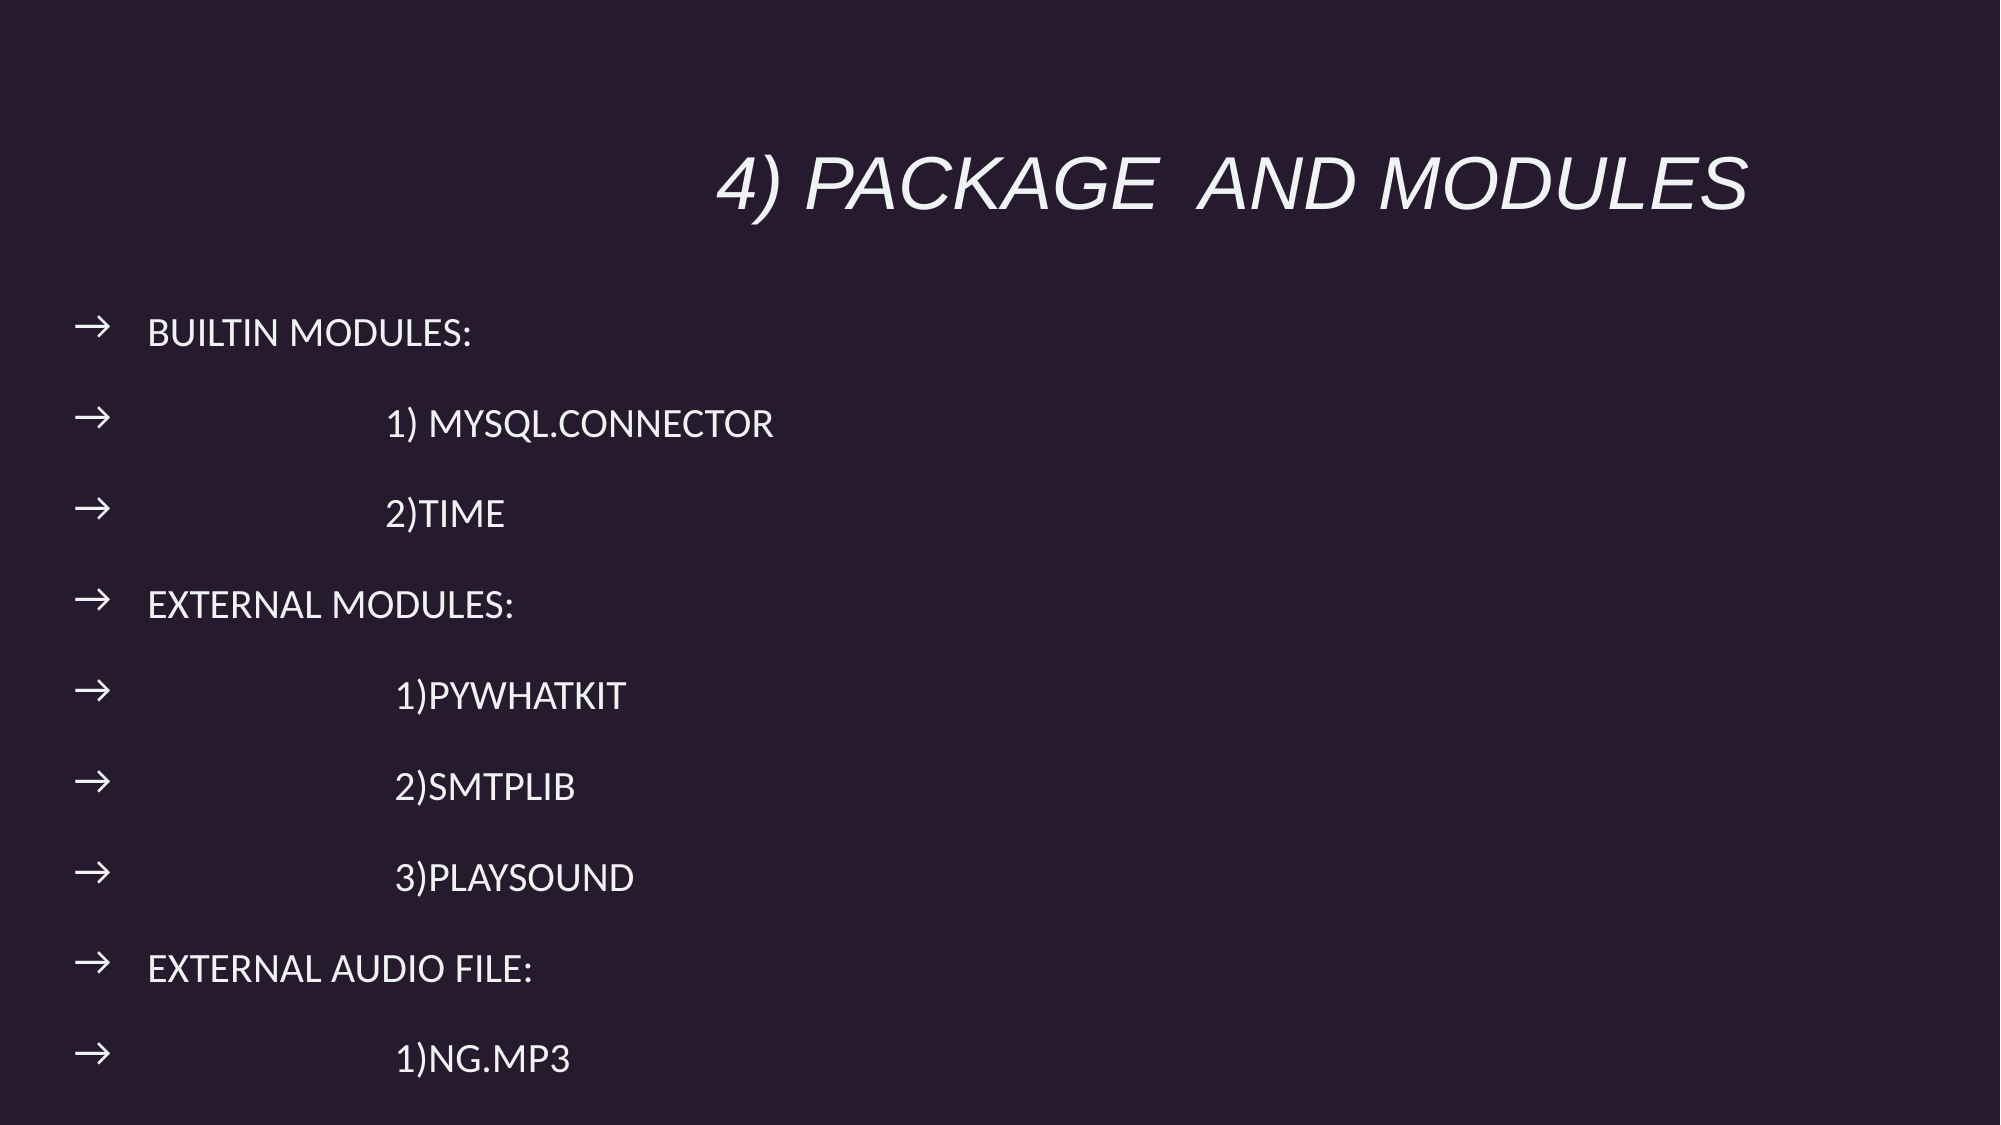

# 4) PACKAGE  AND MODULES
BUILTIN MODULES:
                         1) MYSQL.CONNECTOR
                         2)TIME
EXTERNAL MODULES:
                          1)PYWHATKIT
                          2)SMTPLIB
                          3)PLAYSOUND
EXTERNAL AUDIO FILE:
                          1)NG.MP3